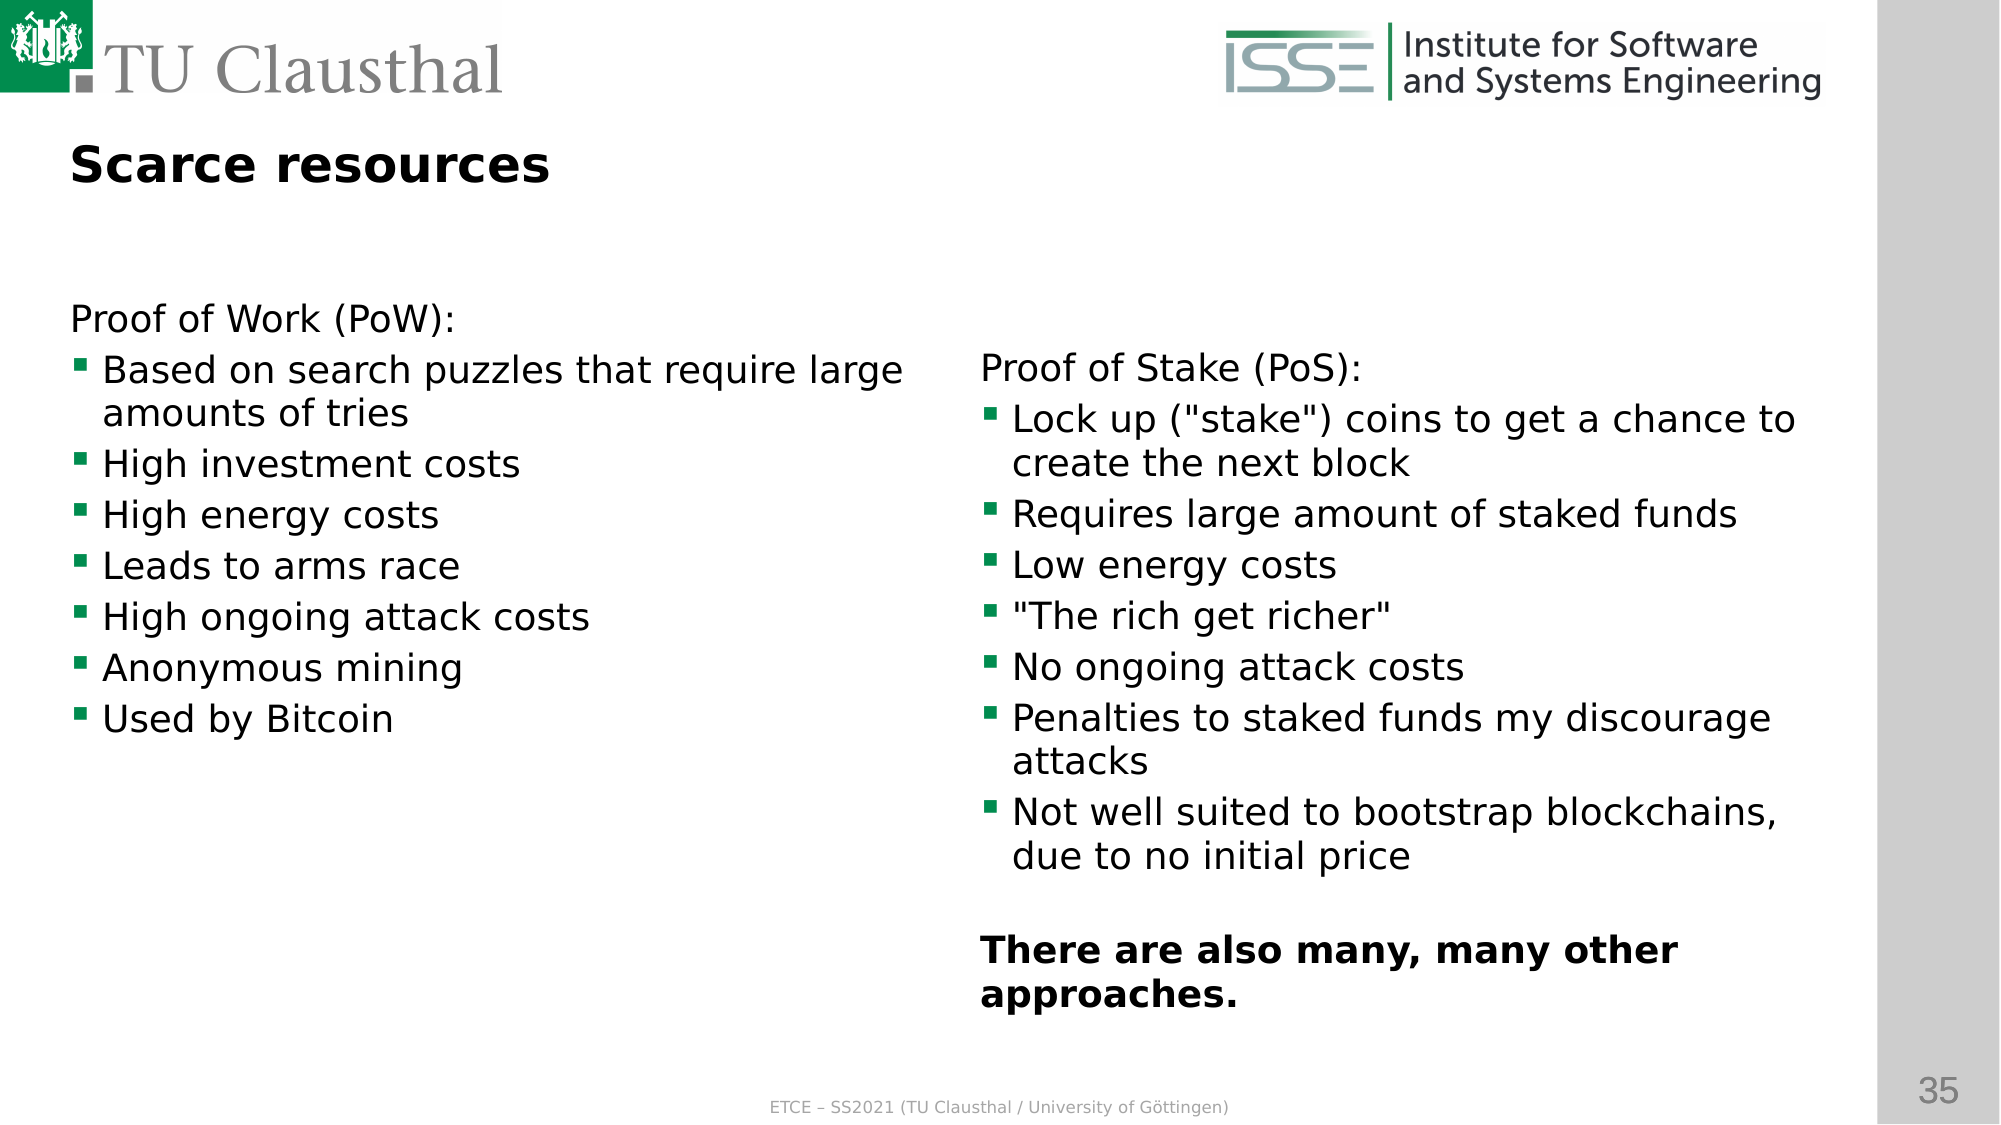

Scarce resources
| Proof of Work (PoW): Based on search puzzles that require large amounts of tries High investment costs High energy costs Leads to arms race High ongoing attack costs Anonymous mining Used by Bitcoin | Proof of Stake (PoS): Lock up ("stake") coins to get a chance to create the next block Requires large amount of staked funds Low energy costs "The rich get richer" No ongoing attack costs Penalties to staked funds my discourage attacks Not well suited to bootstrap blockchains, due to no initial price There are also many, many other approaches. |
| --- | --- |
ETCE – SS2021 (TU Clausthal / University of Göttingen)